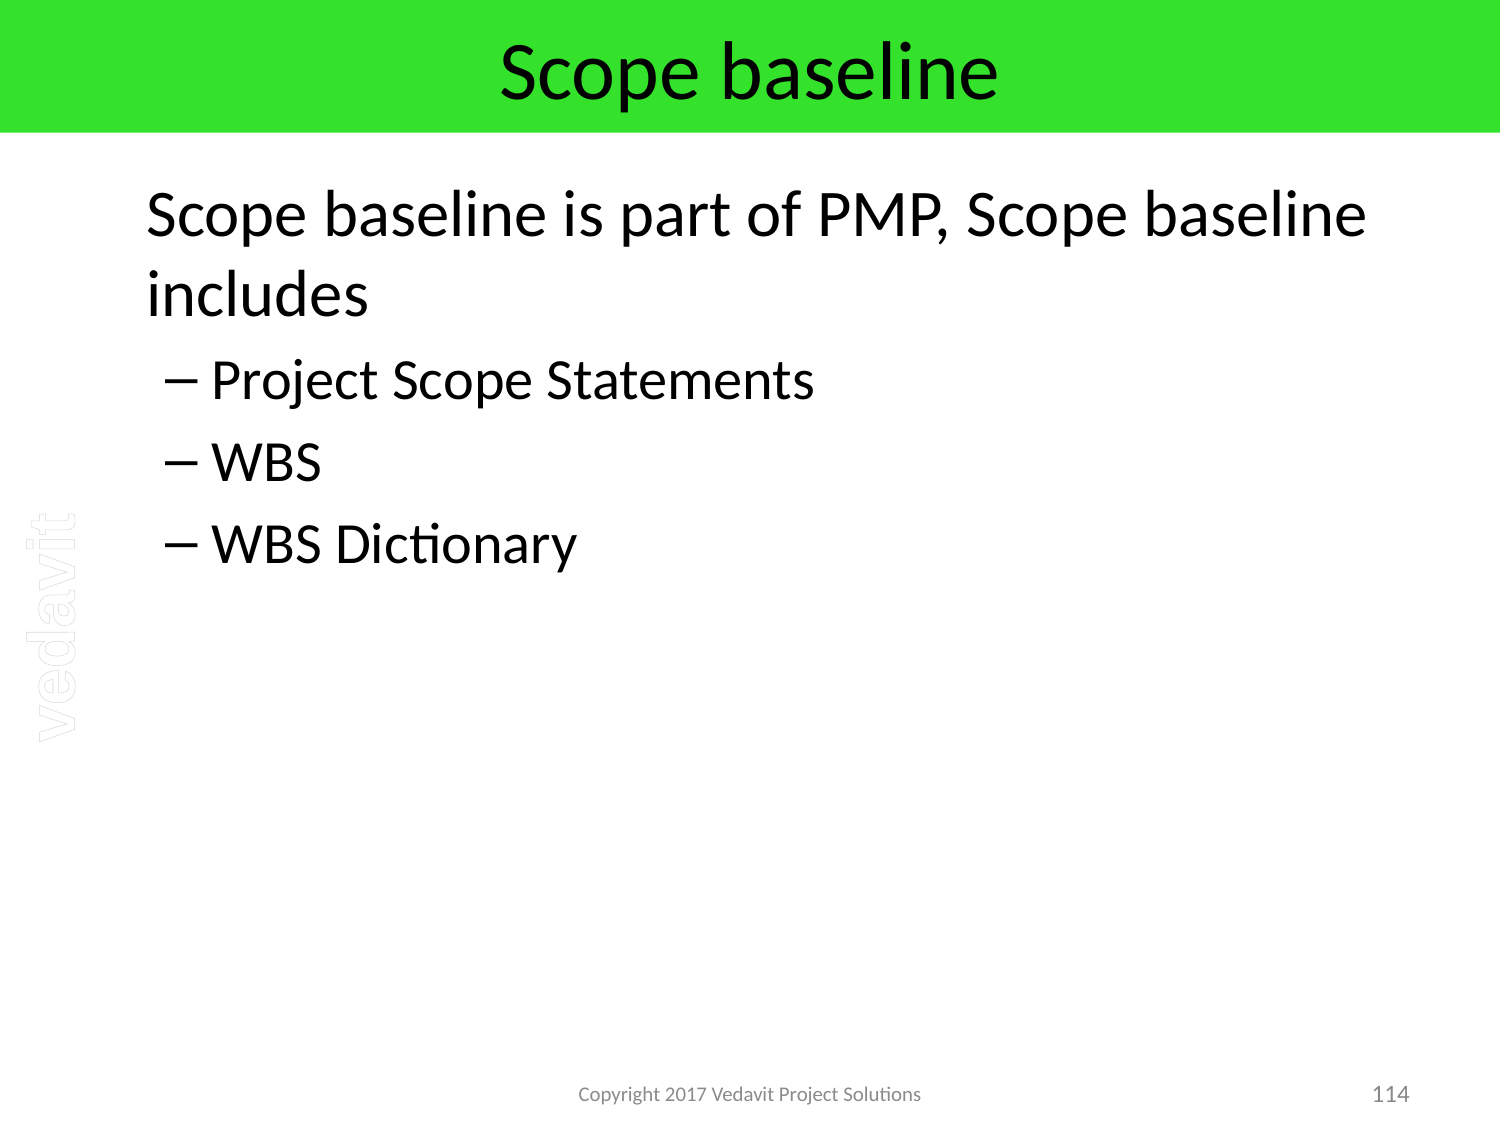

# Scope baseline
	Scope baseline is part of PMP, Scope baseline includes
Project Scope Statements
WBS
WBS Dictionary
Copyright 2017 Vedavit Project Solutions
114